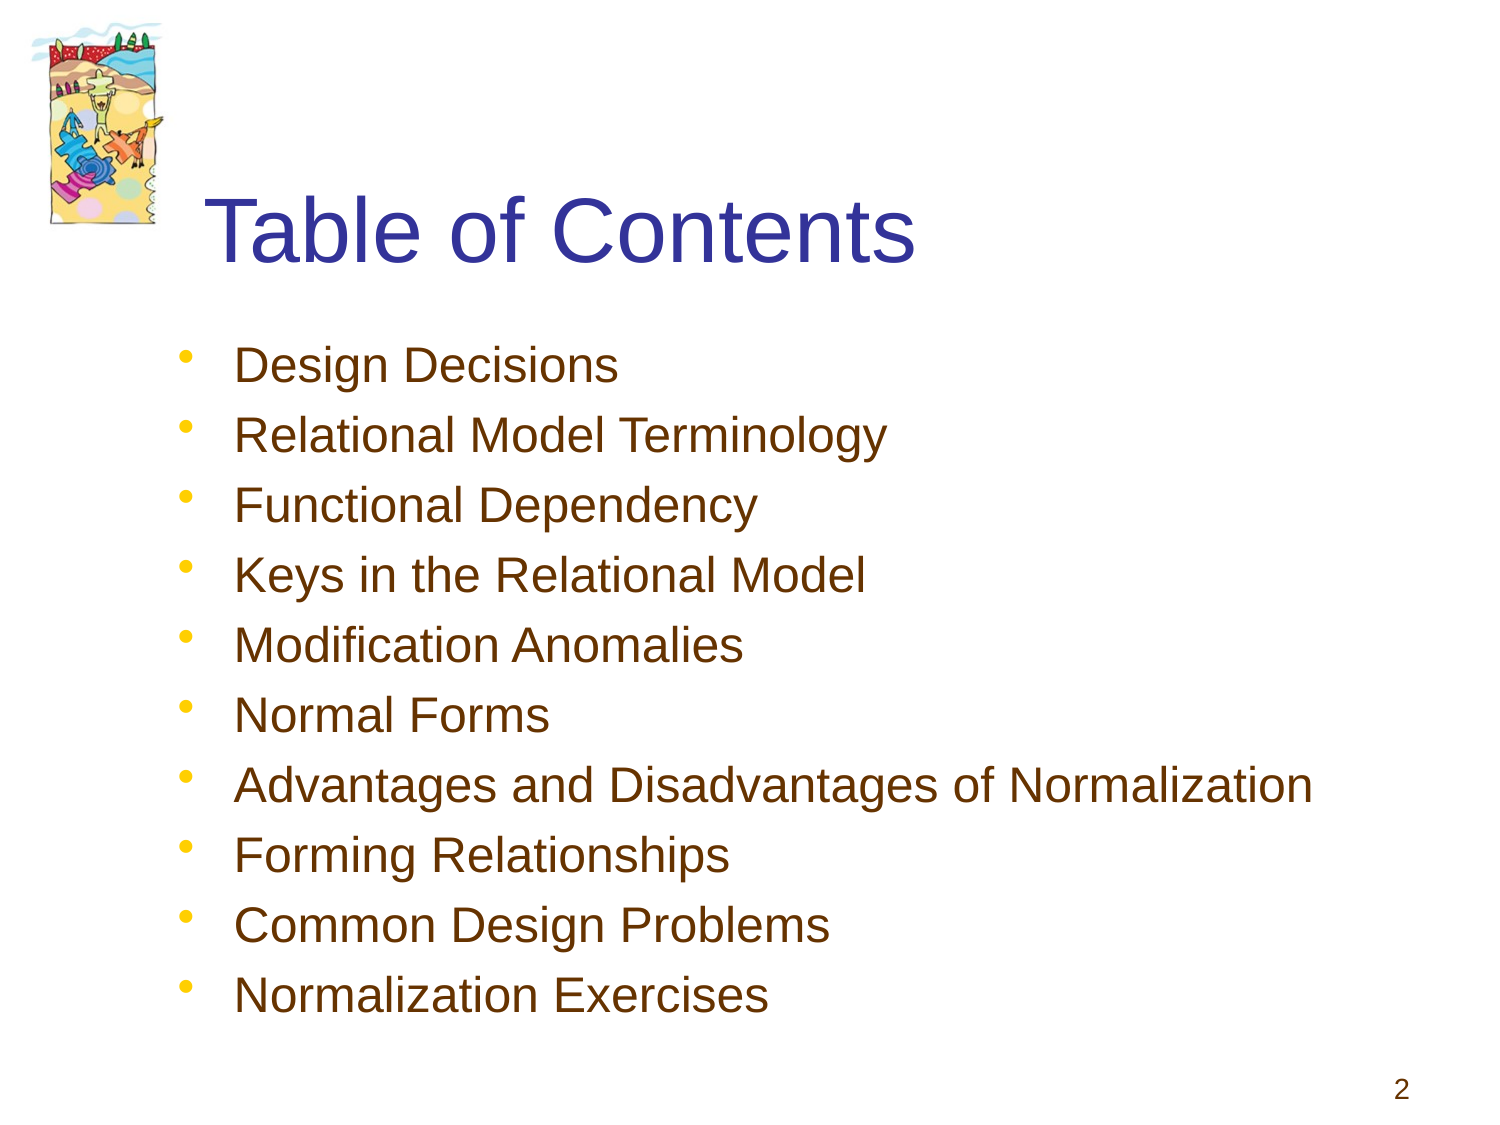

# Table of Contents
Design Decisions
Relational Model Terminology
Functional Dependency
Keys in the Relational Model
Modification Anomalies
Normal Forms
Advantages and Disadvantages of Normalization
Forming Relationships
Common Design Problems
Normalization Exercises

2